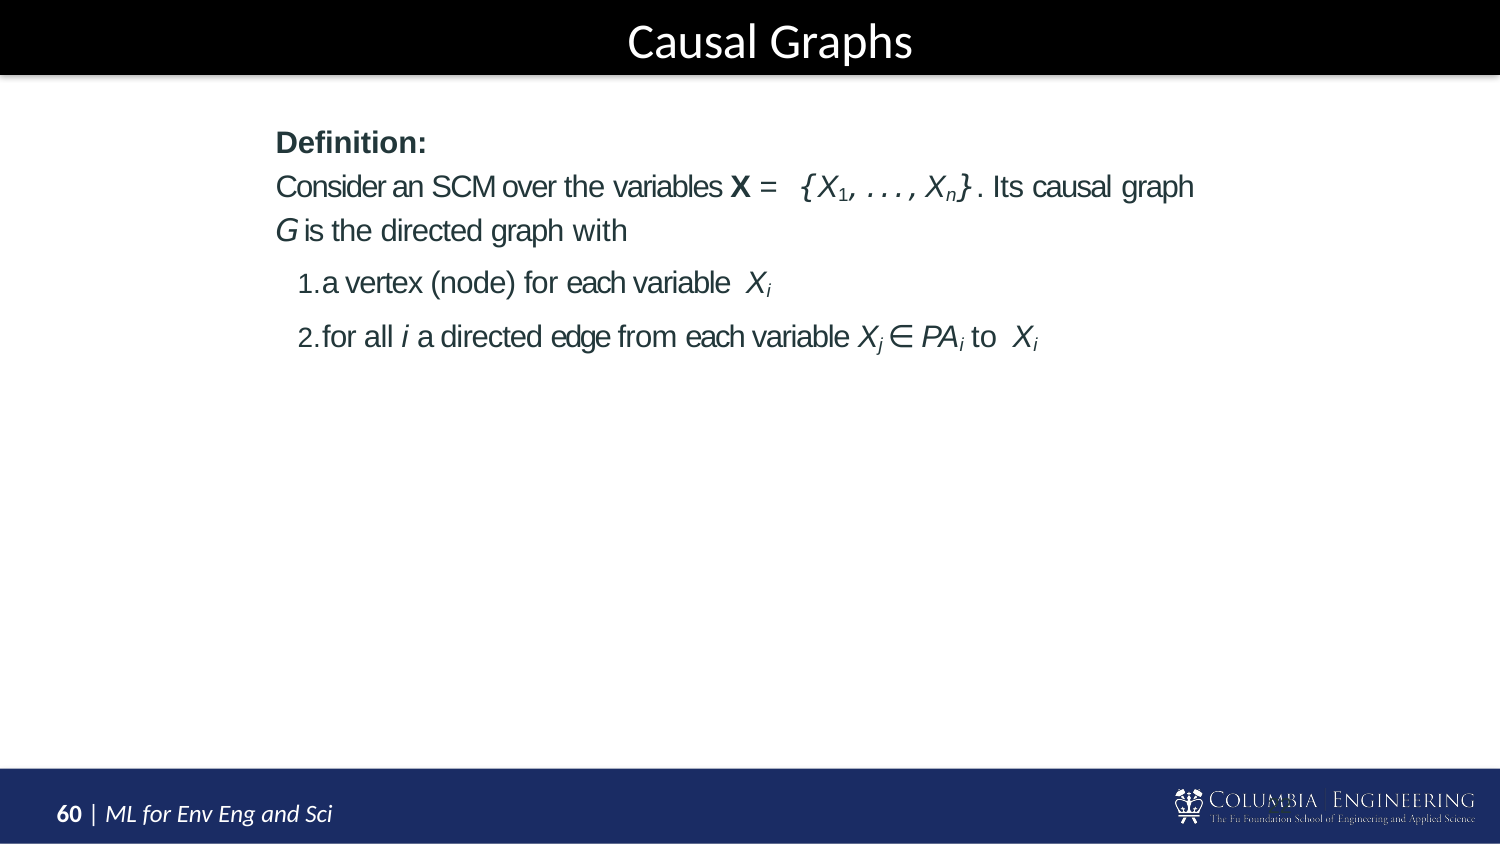

# Causal Graphs
Definition:
Consider an SCM over the variables X = {X1, . . . , Xn}. Its causal graph
G is the directed graph with
a vertex (node) for each variable Xi
for all i a directed edge from each variable Xj ∈  PAi  to Xi

22